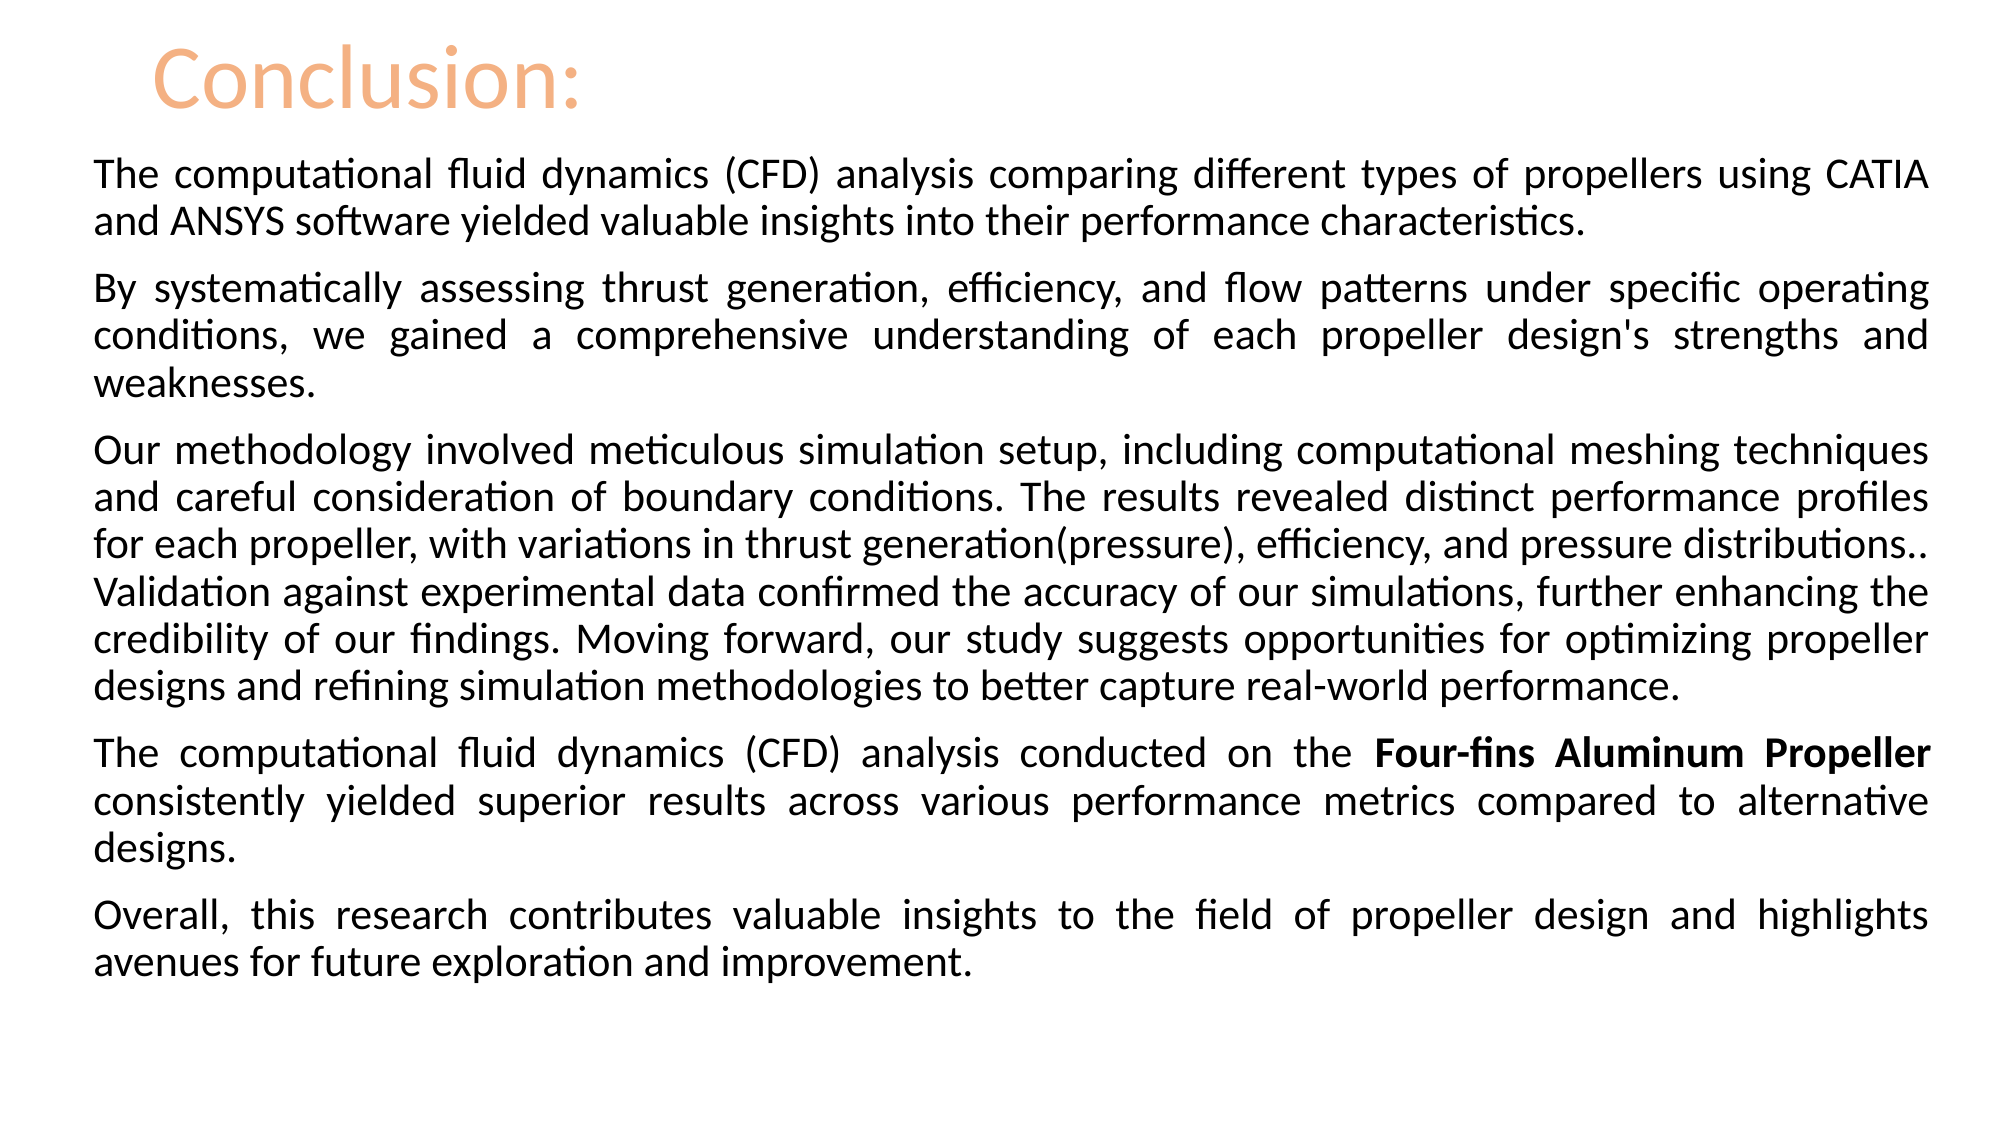

# Conclusion:
The computational fluid dynamics (CFD) analysis comparing different types of propellers using CATIA and ANSYS software yielded valuable insights into their performance characteristics.
By systematically assessing thrust generation, efficiency, and flow patterns under specific operating conditions, we gained a comprehensive understanding of each propeller design's strengths and weaknesses.
Our methodology involved meticulous simulation setup, including computational meshing techniques and careful consideration of boundary conditions. The results revealed distinct performance profiles for each propeller, with variations in thrust generation(pressure), efficiency, and pressure distributions.. Validation against experimental data confirmed the accuracy of our simulations, further enhancing the credibility of our findings. Moving forward, our study suggests opportunities for optimizing propeller designs and refining simulation methodologies to better capture real-world performance.
The computational fluid dynamics (CFD) analysis conducted on the Four-fins Aluminum Propeller consistently yielded superior results across various performance metrics compared to alternative designs.
Overall, this research contributes valuable insights to the field of propeller design and highlights avenues for future exploration and improvement.